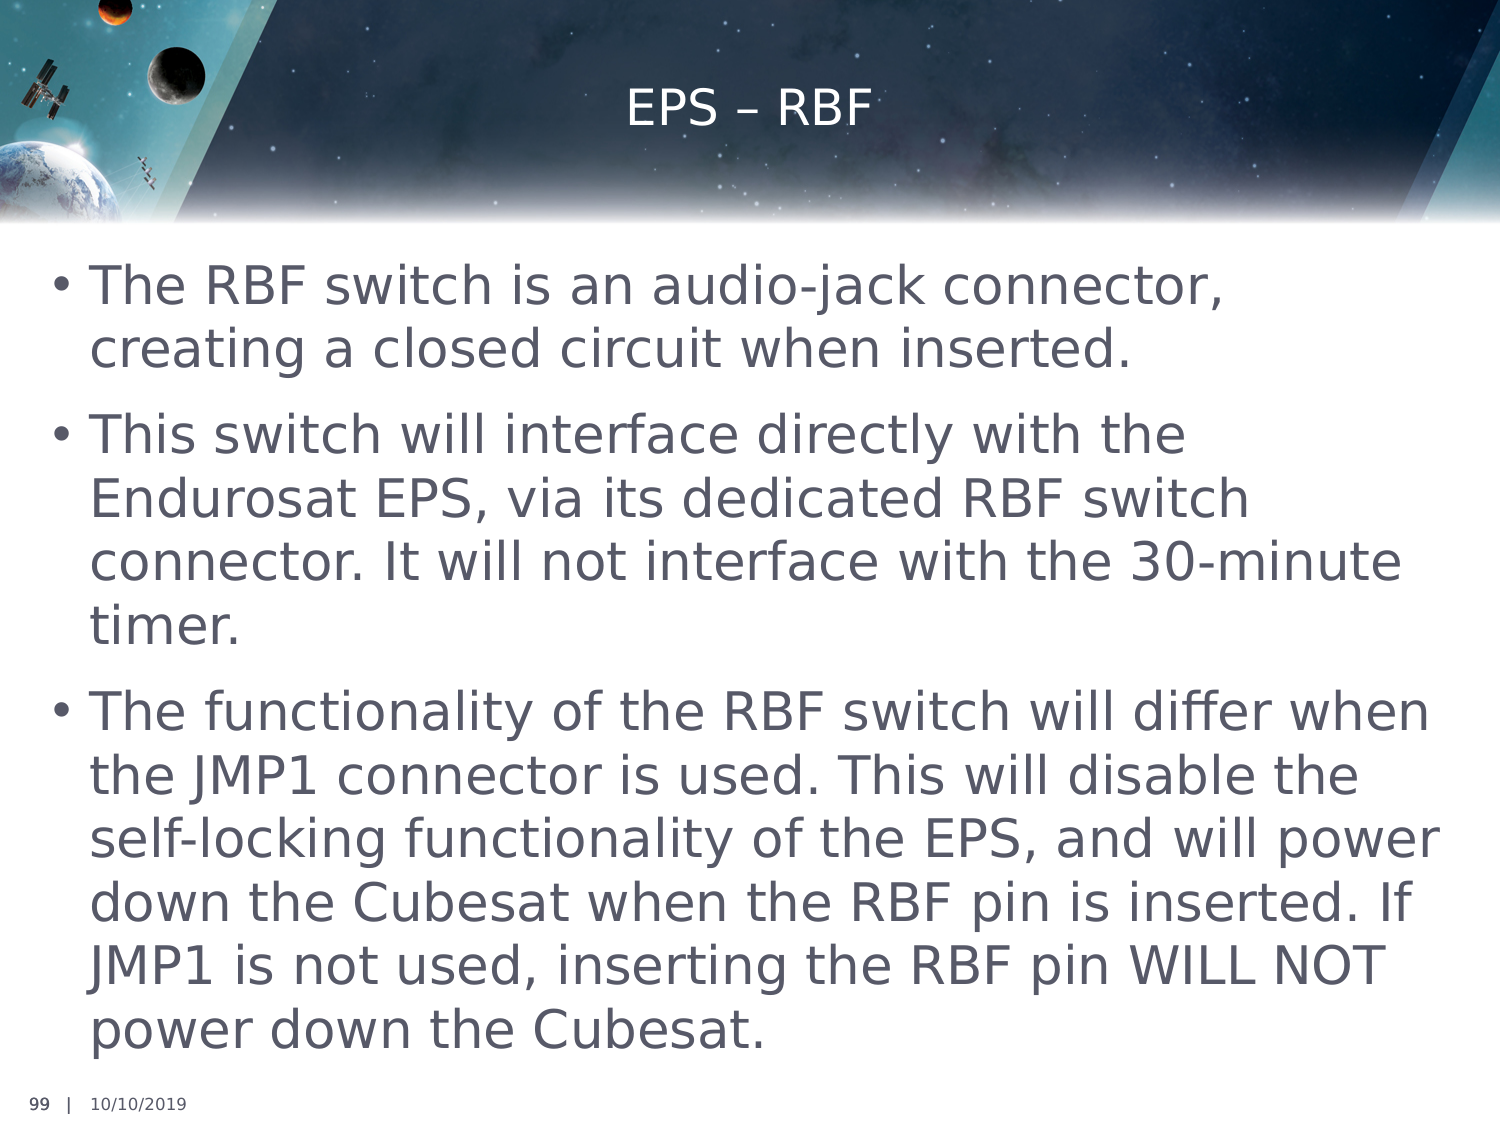

# EPS – RBF
The RBF switch is an audio-jack connector, creating a closed circuit when inserted.
This switch will interface directly with the Endurosat EPS, via its dedicated RBF switch connector. It will not interface with the 30-minute timer.
The functionality of the RBF switch will differ when the JMP1 connector is used. This will disable the self-locking functionality of the EPS, and will power down the Cubesat when the RBF pin is inserted. If JMP1 is not used, inserting the RBF pin WILL NOT power down the Cubesat.
99   |